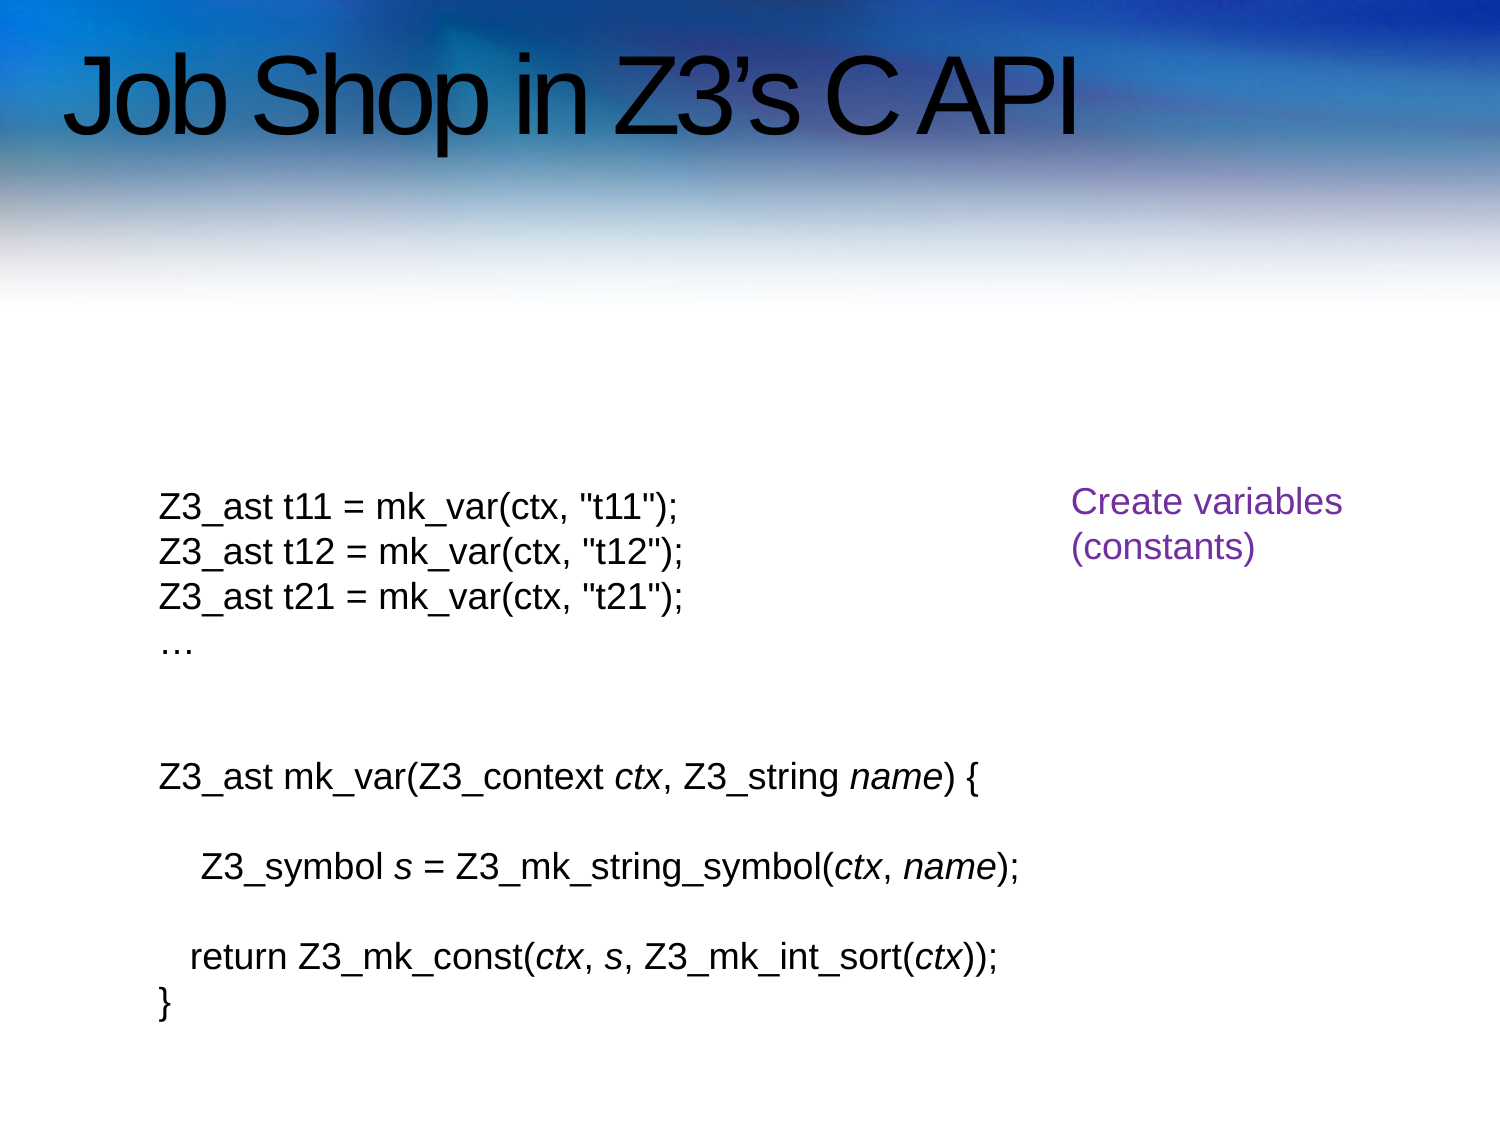

# Job Shop in Z3’s C API

    Z3_ast t11 = mk_var(ctx, "t11");
    Z3_ast t12 = mk_var(ctx, "t12");
    Z3_ast t21 = mk_var(ctx, "t21");
    …

    Z3_ast mk_var(Z3_context ctx, Z3_string name) {

        Z3_symbol s = Z3_mk_string_symbol(ctx, name);

       return Z3_mk_const(ctx, s, Z3_mk_int_sort(ctx));
    }

Create variables
(constants)

SMT@Microsoft